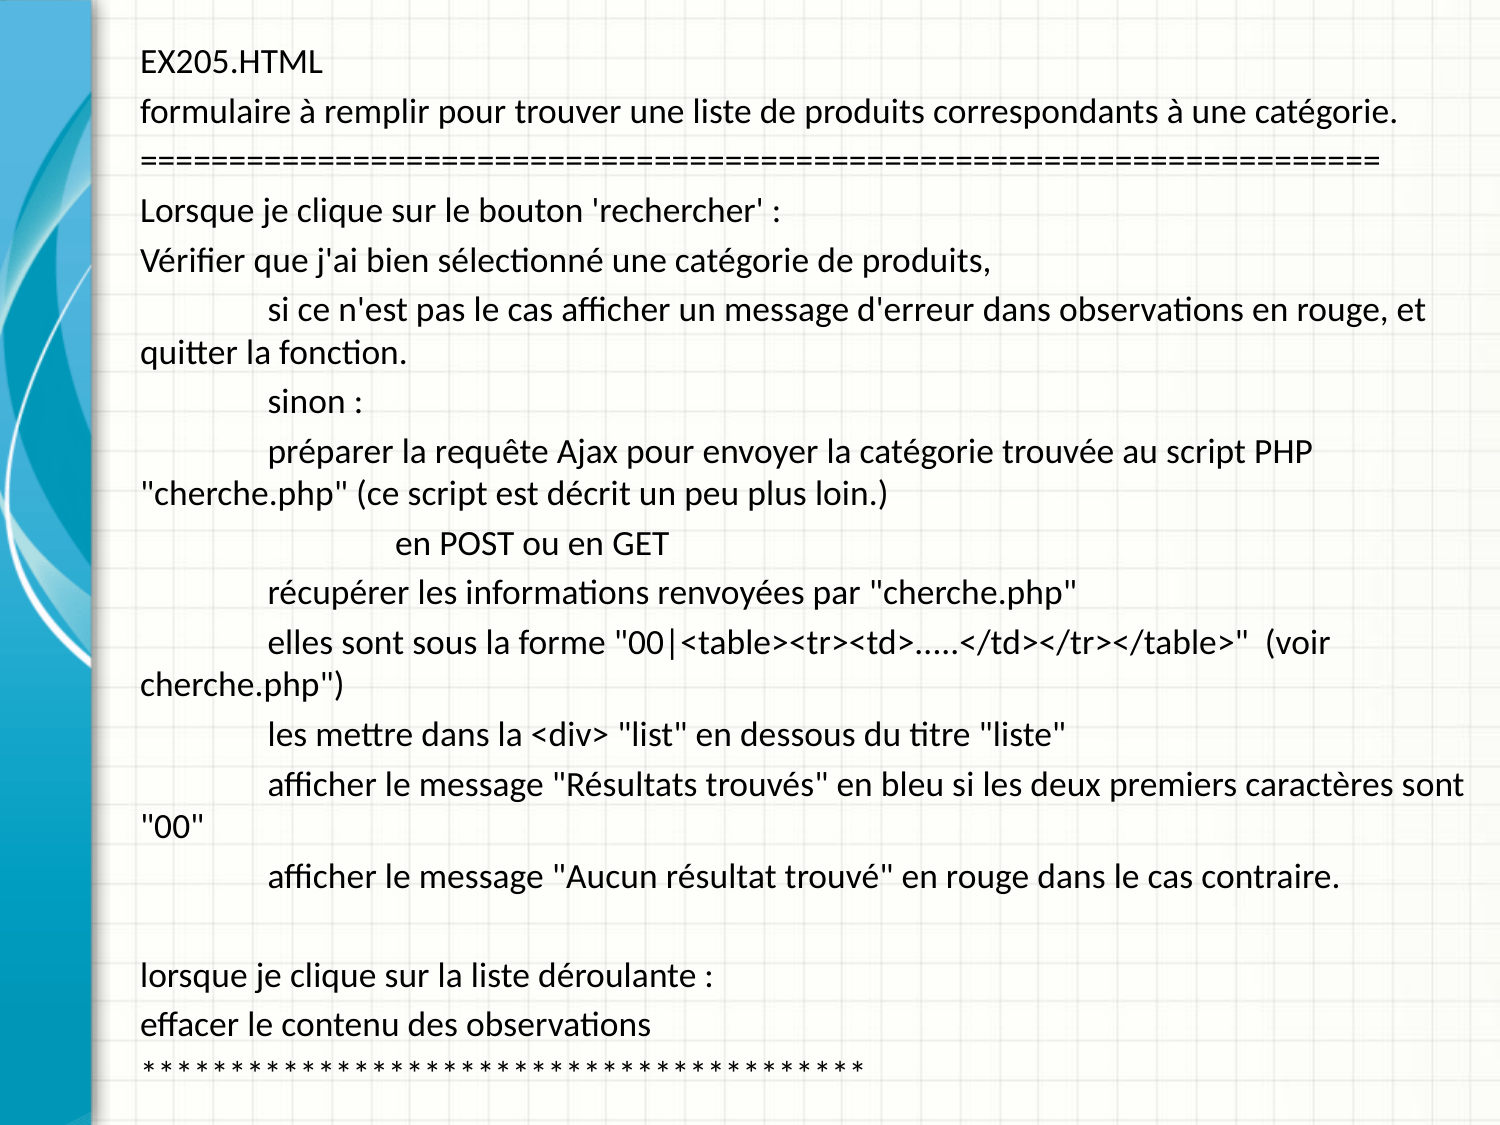

EX205.HTML
formulaire à remplir pour trouver une liste de produits correspondants à une catégorie.
======================================================================
Lorsque je clique sur le bouton 'rechercher' :
Vérifier que j'ai bien sélectionné une catégorie de produits,
	si ce n'est pas le cas afficher un message d'erreur dans observations en rouge, et quitter la fonction.
	sinon :
	préparer la requête Ajax pour envoyer la catégorie trouvée au script PHP "cherche.php" (ce script est décrit un peu plus loin.)
		en POST ou en GET
	récupérer les informations renvoyées par "cherche.php"
	elles sont sous la forme "00|<table><tr><td>.....</td></tr></table>"  (voir cherche.php")
	les mettre dans la <div> "list" en dessous du titre "liste"
	afficher le message "Résultats trouvés" en bleu si les deux premiers caractères sont "00"
	afficher le message "Aucun résultat trouvé" en rouge dans le cas contraire.

lorsque je clique sur la liste déroulante :
effacer le contenu des observations
*****************************************